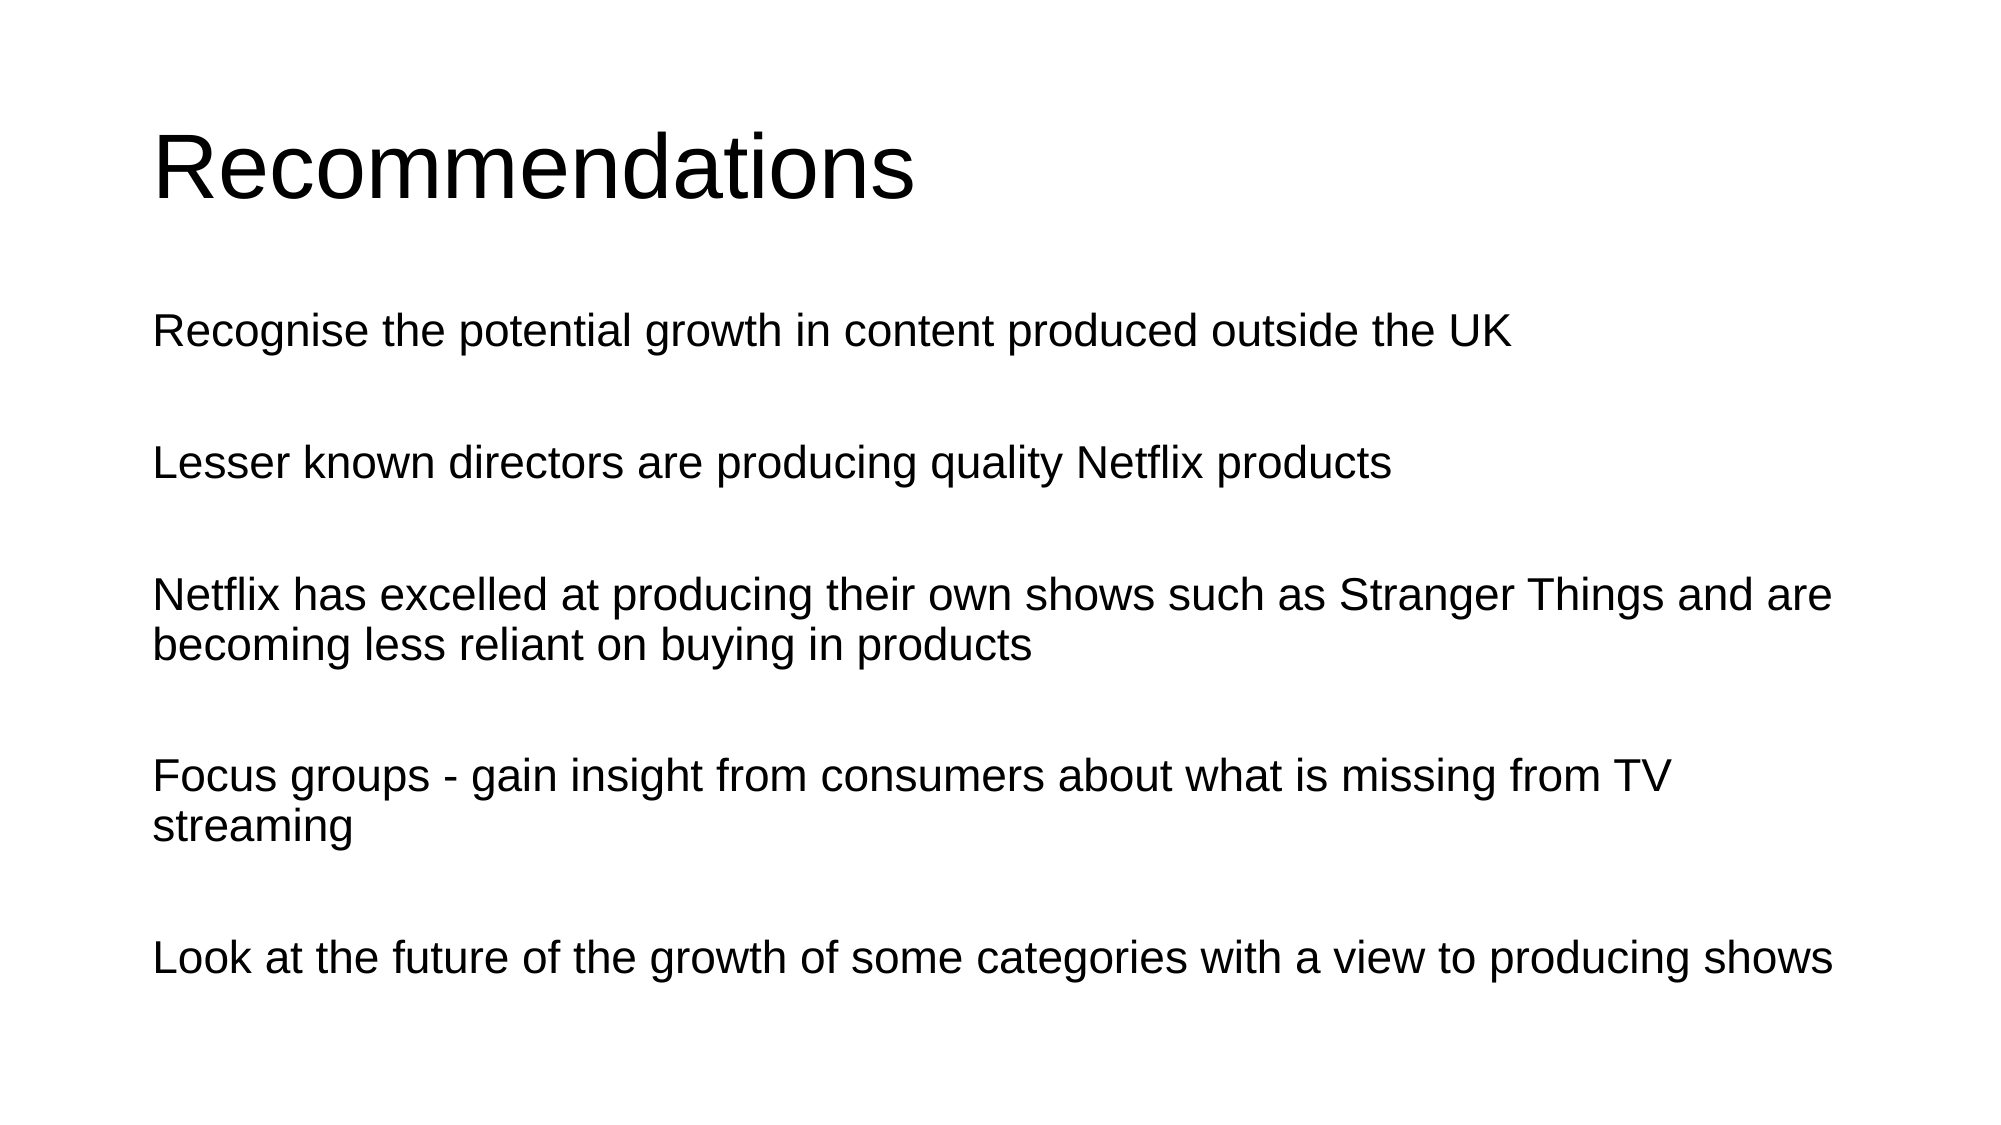

# Recommendations
Recognise the potential growth in content produced outside the UK

Lesser known directors are producing quality Netflix products

Netflix has excelled at producing their own shows such as Stranger Things and are becoming less reliant on buying in products

Focus groups - gain insight from consumers about what is missing from TV streaming

Look at the future of the growth of some categories with a view to producing shows